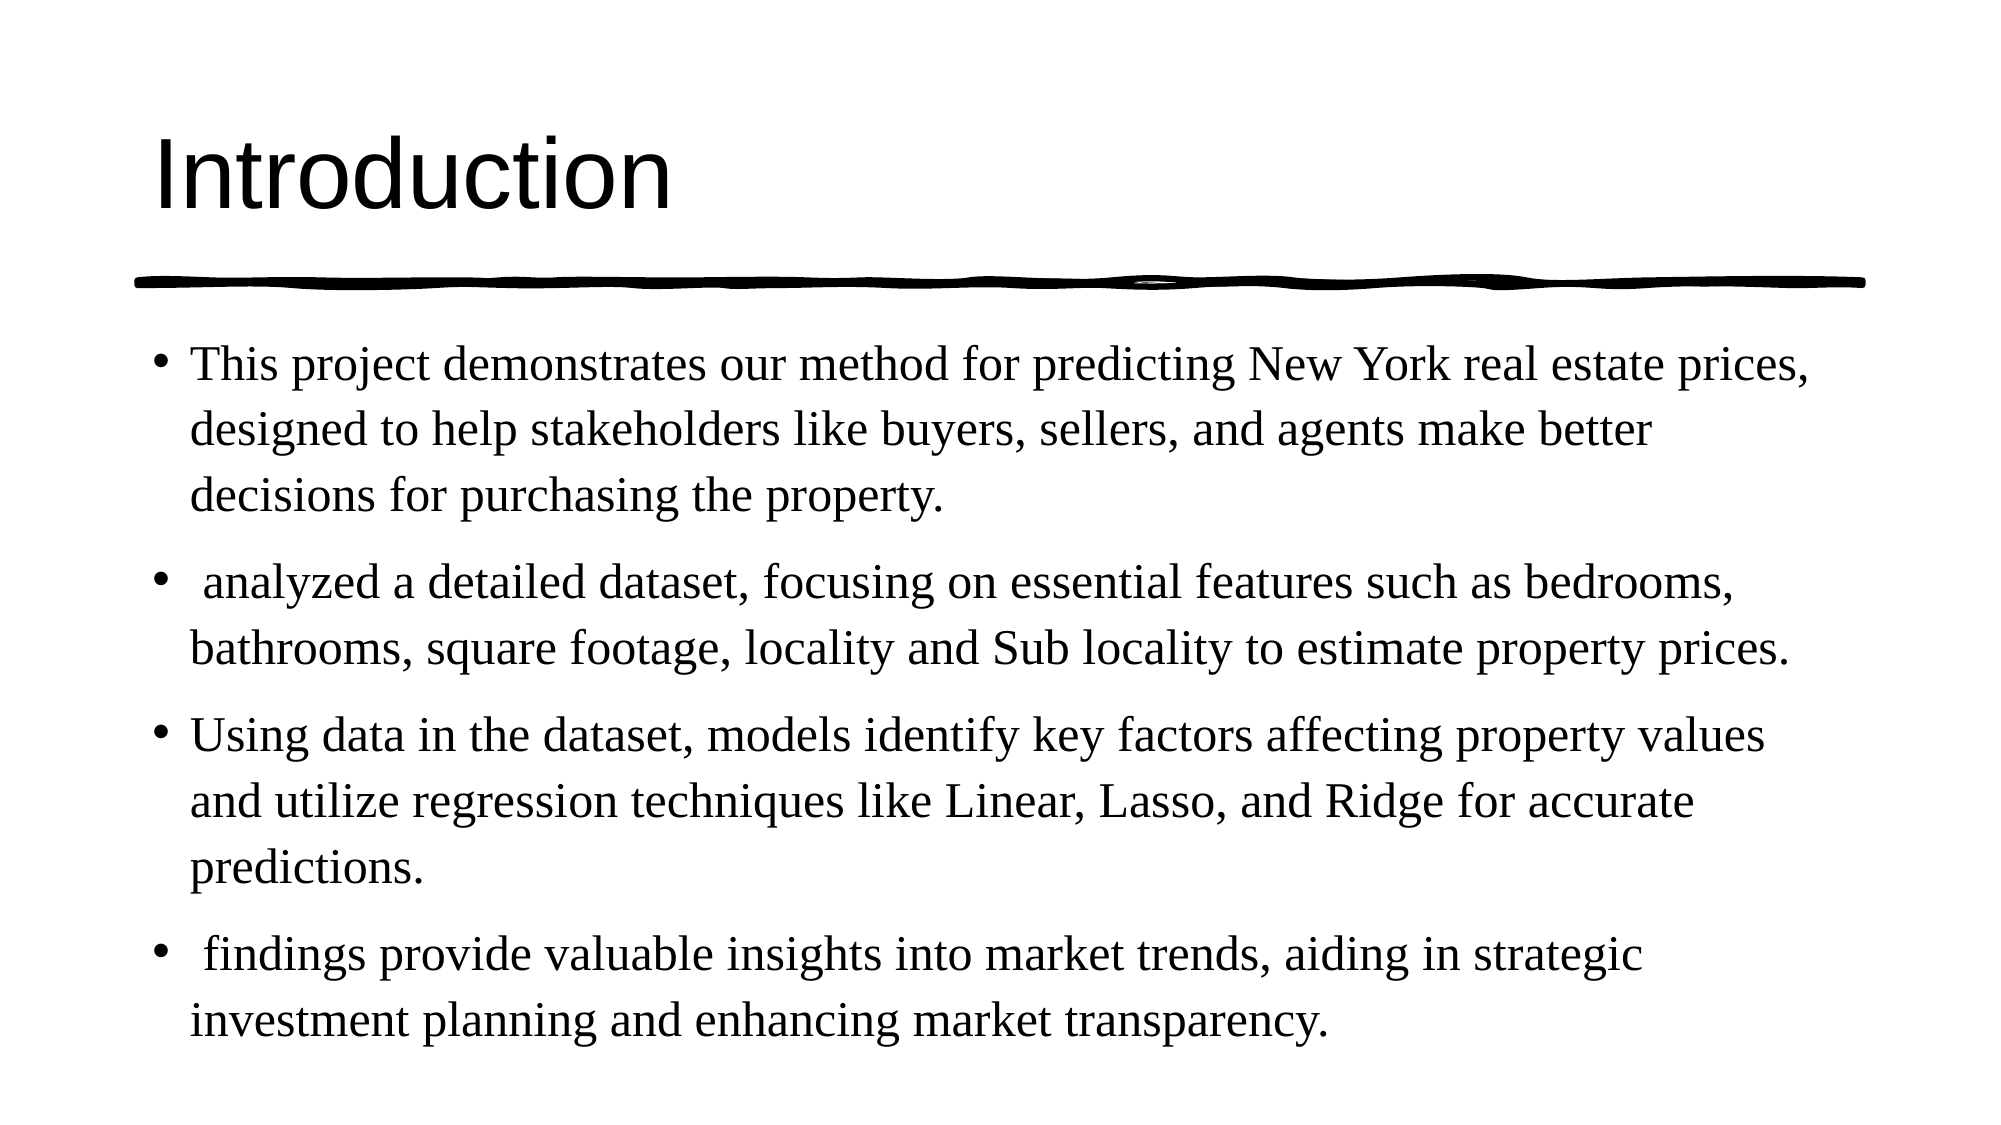

# Introduction
This project demonstrates our method for predicting New York real estate prices, designed to help stakeholders like buyers, sellers, and agents make better decisions for purchasing the property.
 analyzed a detailed dataset, focusing on essential features such as bedrooms, bathrooms, square footage, locality and Sub locality to estimate property prices.
Using data in the dataset, models identify key factors affecting property values and utilize regression techniques like Linear, Lasso, and Ridge for accurate predictions.
 findings provide valuable insights into market trends, aiding in strategic investment planning and enhancing market transparency.